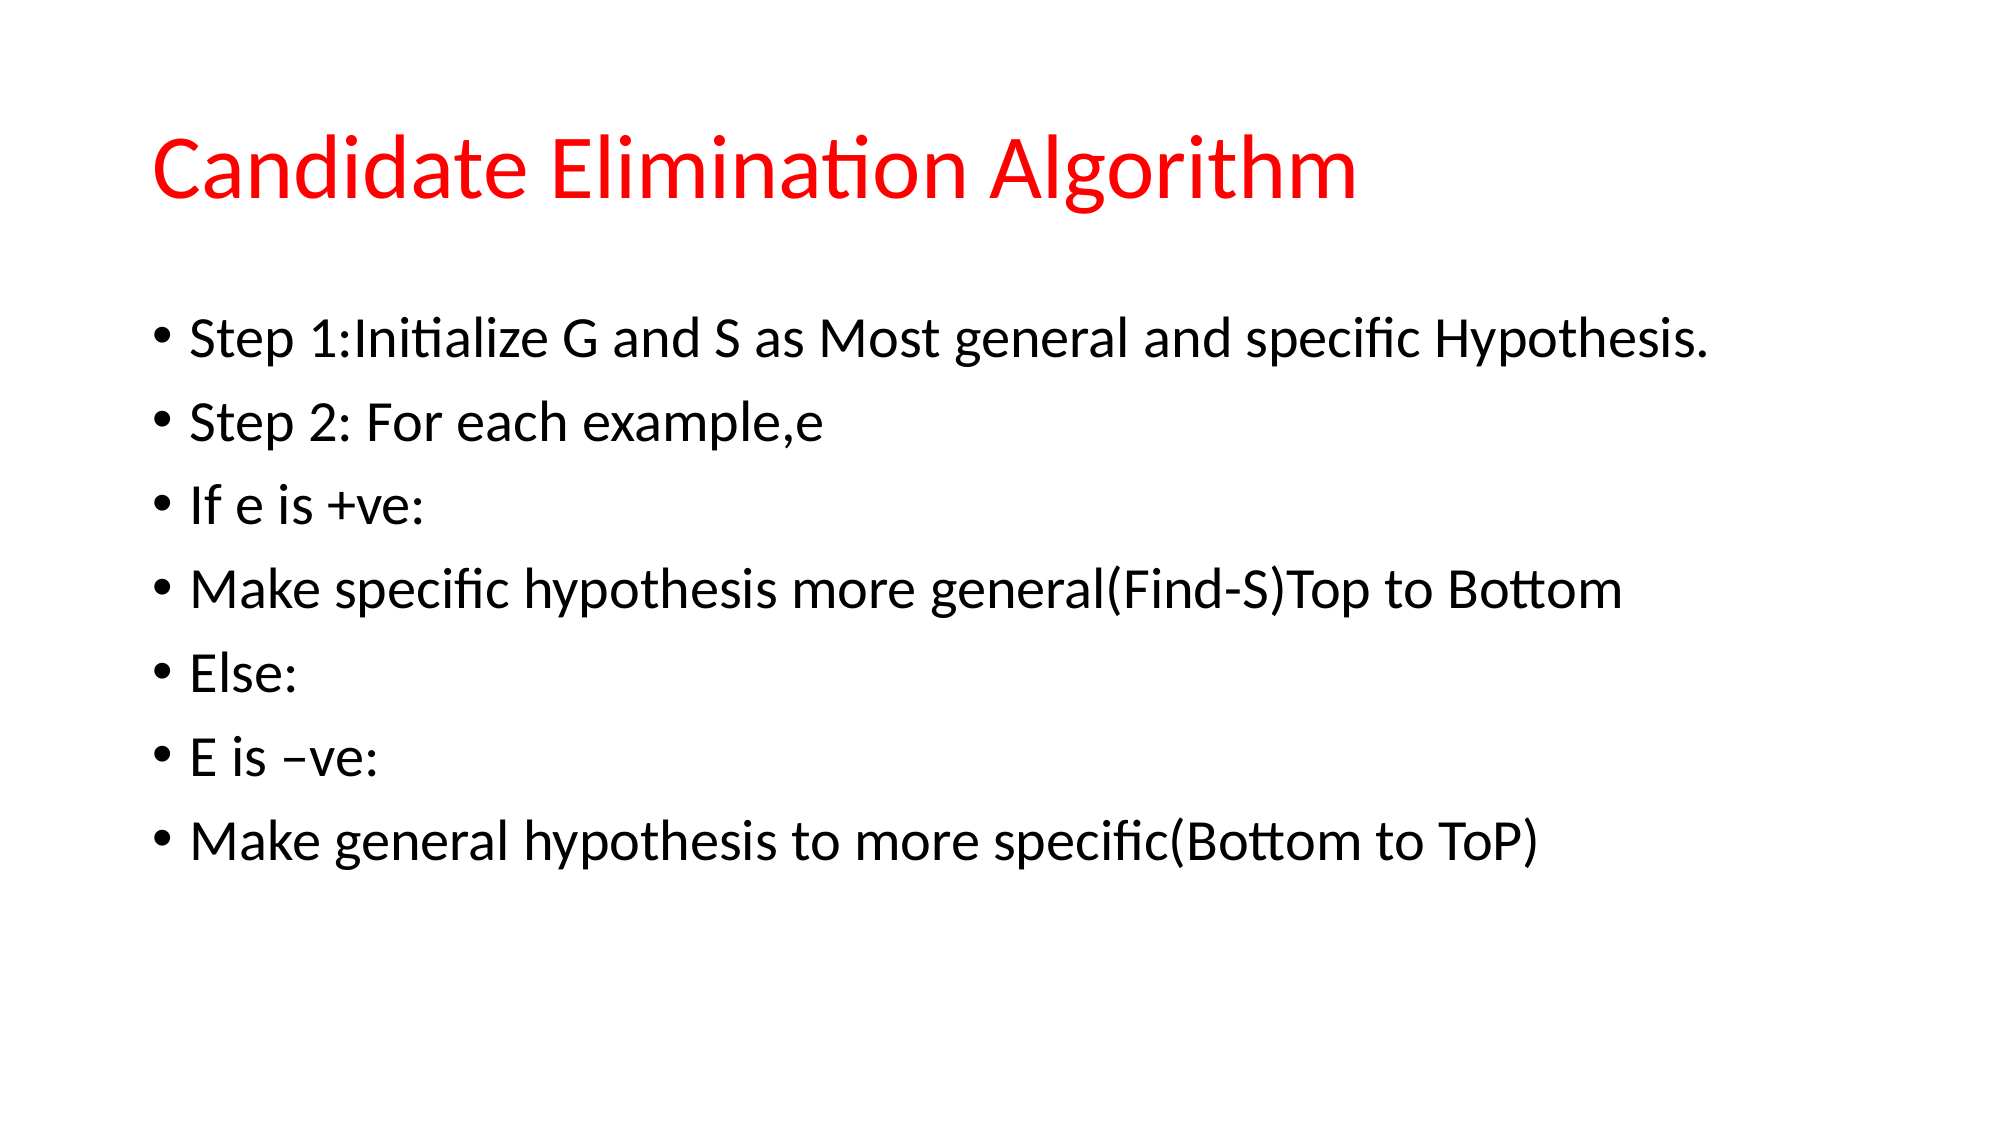

# Candidate Elimination Algorithm
Step 1:Initialize G and S as Most general and specific Hypothesis.
Step 2: For each example,e
If e is +ve:
Make specific hypothesis more general(Find-S)Top to Bottom
Else:
E is –ve:
Make general hypothesis to more specific(Bottom to ToP)